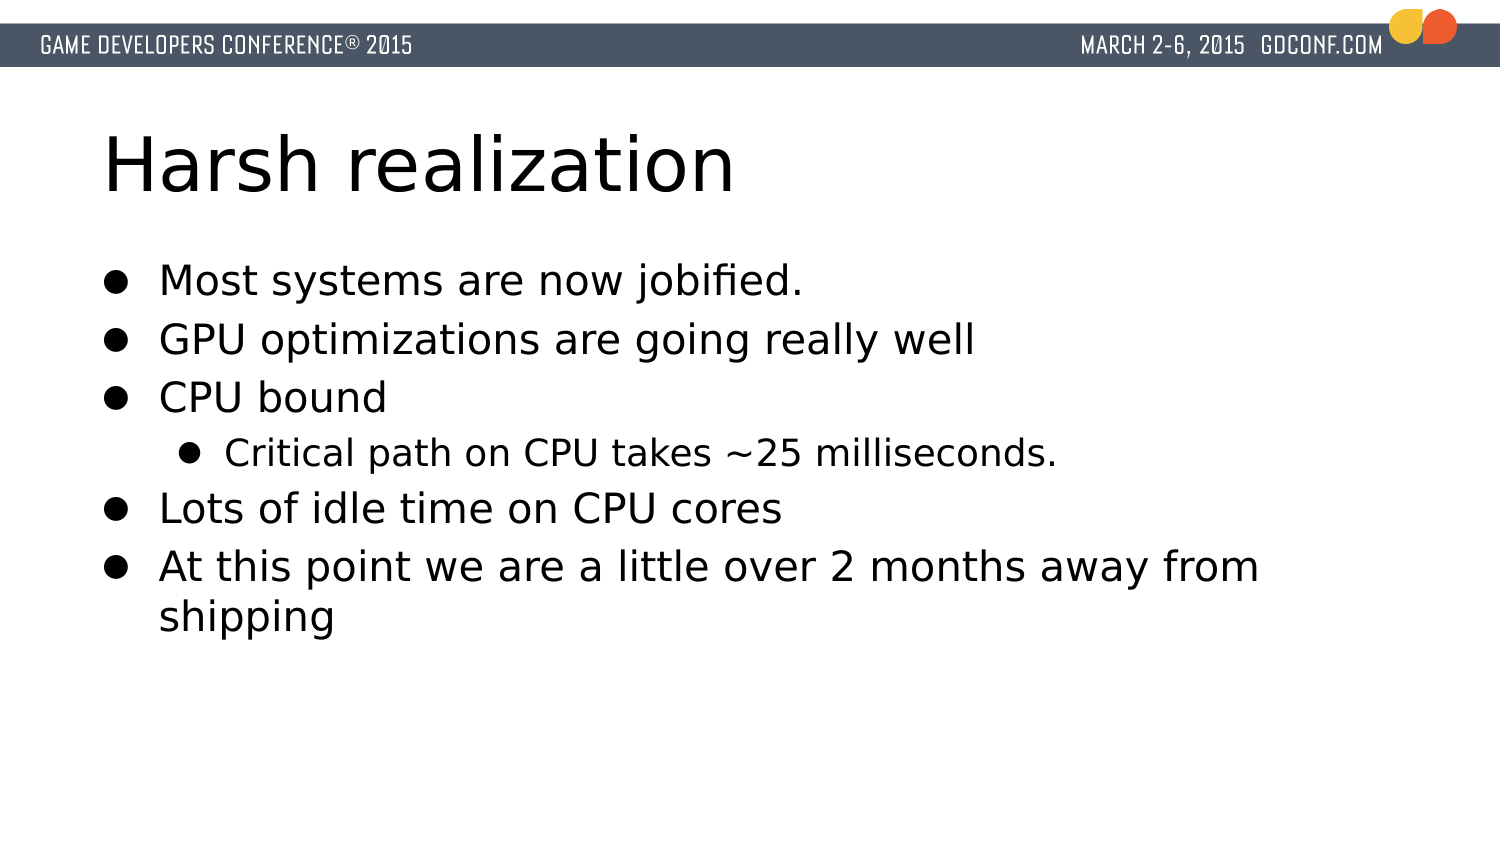

# Harsh realization
Most systems are now jobified.
GPU optimizations are going really well
CPU bound
Critical path on CPU takes ~25 milliseconds.
Lots of idle time on CPU cores
At this point we are a little over 2 months away from shipping